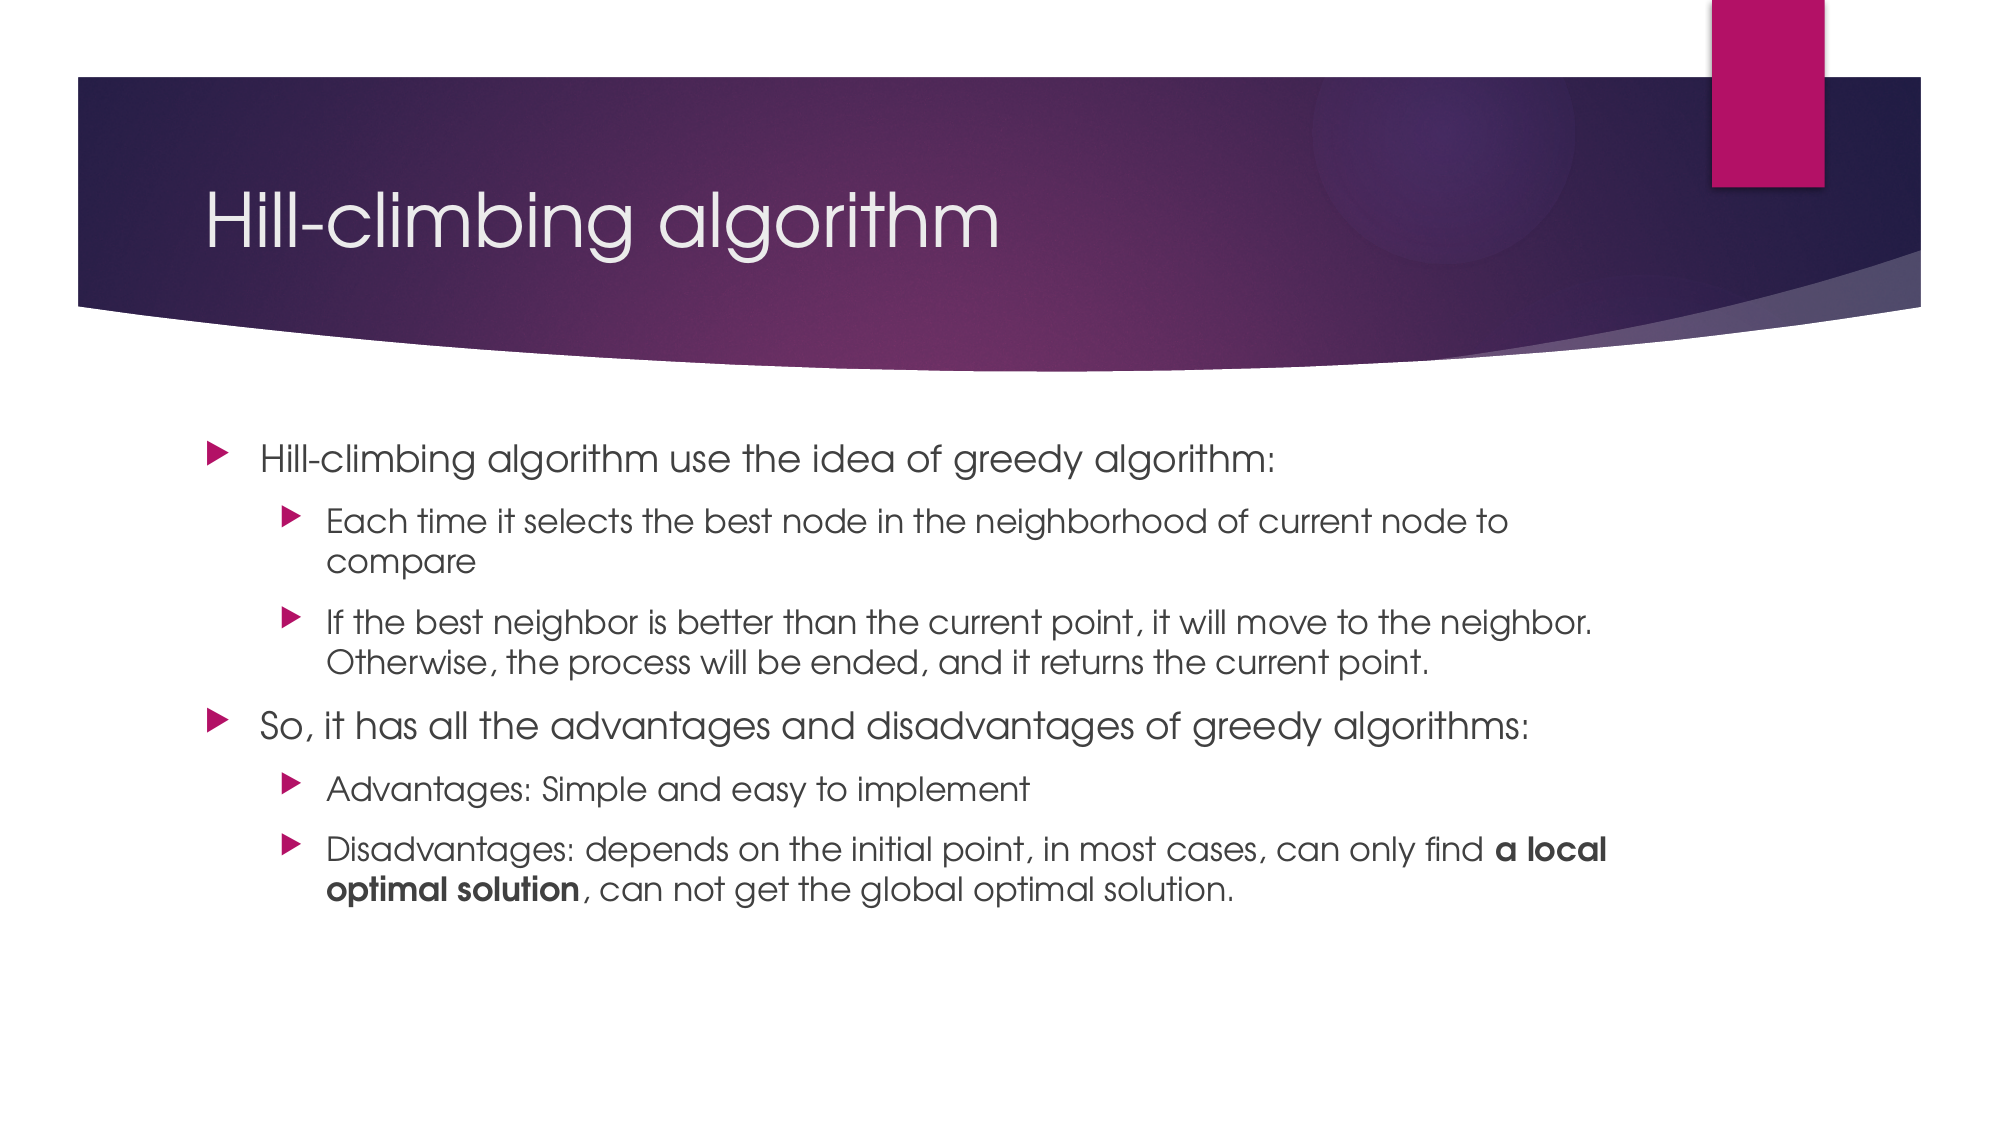

# Hill-climbing algorithm
Hill-climbing algorithm use the idea of greedy algorithm:
Each time it selects the best node in the neighborhood of current node to compare
If the best neighbor is better than the current point, it will move to the neighbor. Otherwise, the process will be ended, and it returns the current point.
So, it has all the advantages and disadvantages of greedy algorithms:
Advantages: Simple and easy to implement
Disadvantages: depends on the initial point, in most cases, can only find a local optimal solution, can not get the global optimal solution.